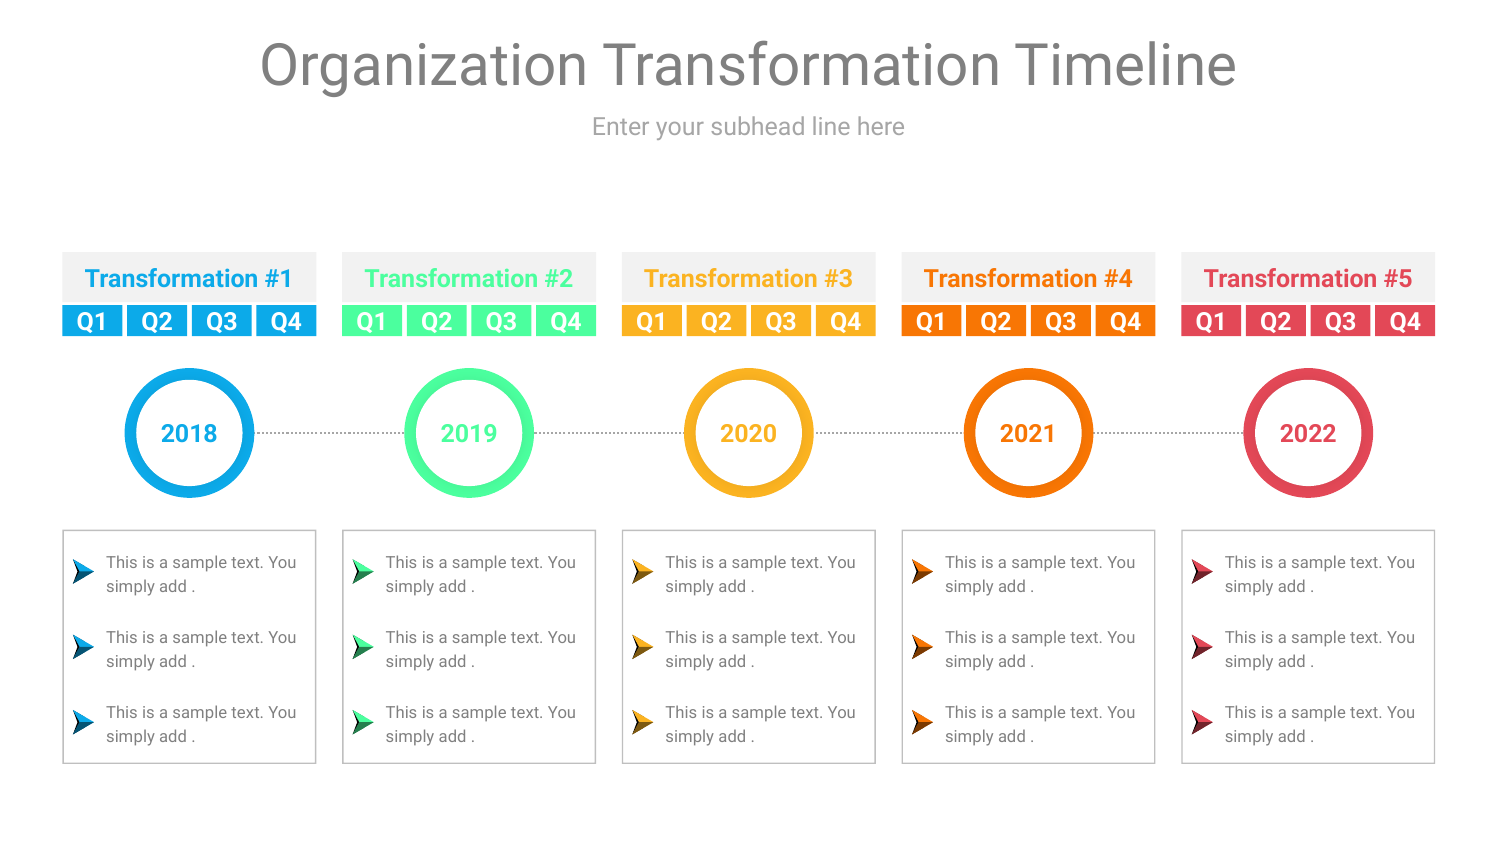

# Organization Transformation Timeline
Enter your subhead line here
Transformation #1
Transformation #2
Transformation #3
Transformation #4
Transformation #5
Q1
Q2
Q3
Q4
Q1
Q2
Q3
Q4
Q1
Q2
Q3
Q4
Q1
Q2
Q3
Q4
Q1
Q2
Q3
Q4

2018
2019
2020
2021
2022

This is a sample text. You simply add .
This is a sample text. You simply add .
This is a sample text. You simply add .
This is a sample text. You simply add .
This is a sample text. You simply add .

This is a sample text. You simply add .
This is a sample text. You simply add .
This is a sample text. You simply add .
This is a sample text. You simply add .
This is a sample text. You simply add .

This is a sample text. You simply add .
This is a sample text. You simply add .
This is a sample text. You simply add .
This is a sample text. You simply add .
This is a sample text. You simply add .